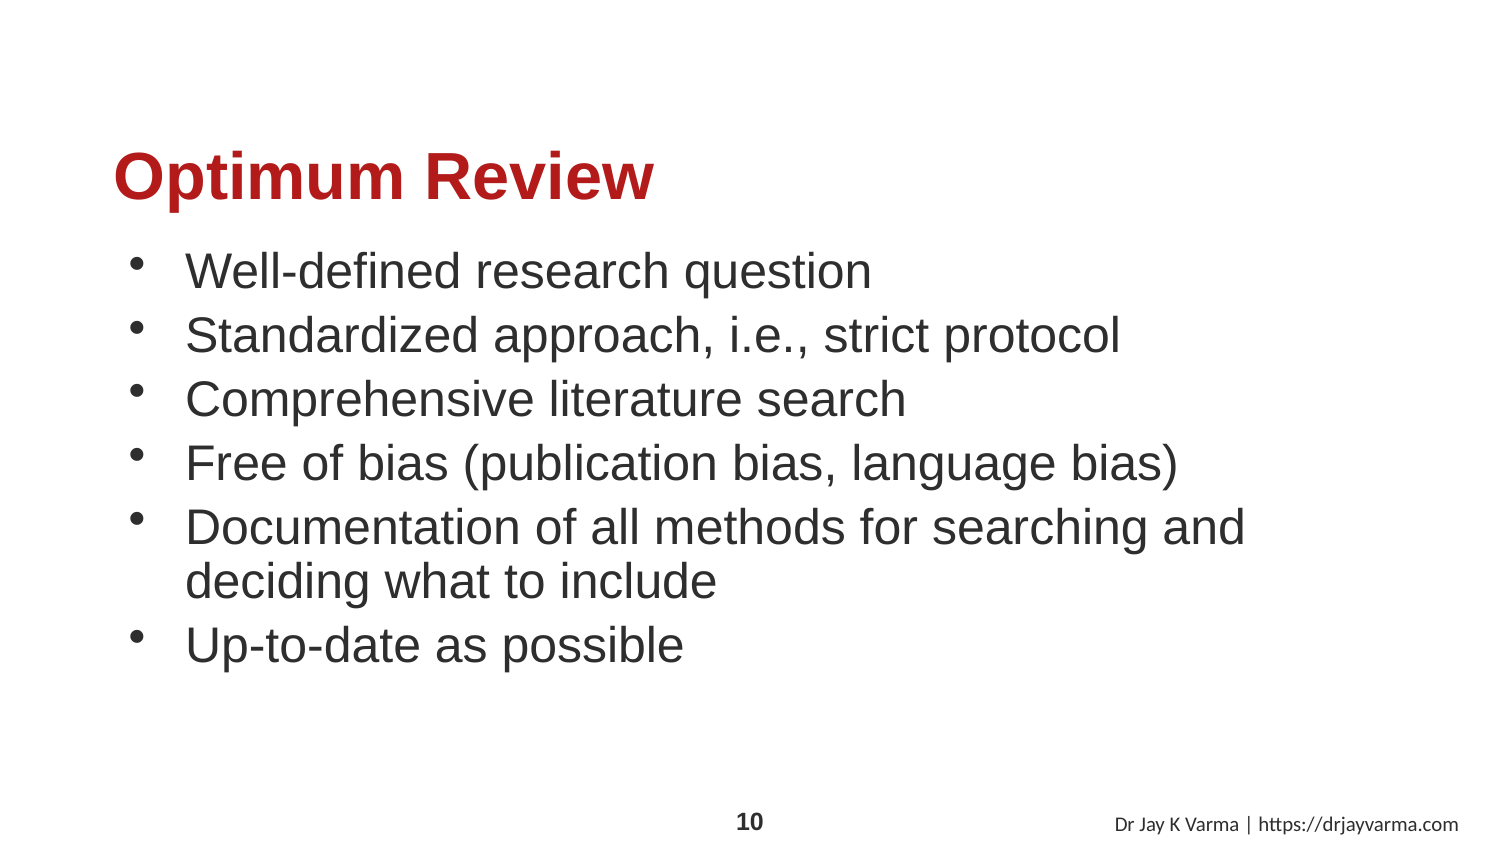

# Optimum Review
Well-defined research question
Standardized approach, i.e., strict protocol
Comprehensive literature search
Free of bias (publication bias, language bias)
Documentation of all methods for searching and deciding what to include
Up-to-date as possible

Dr Jay K Varma | https://drjayvarma.com